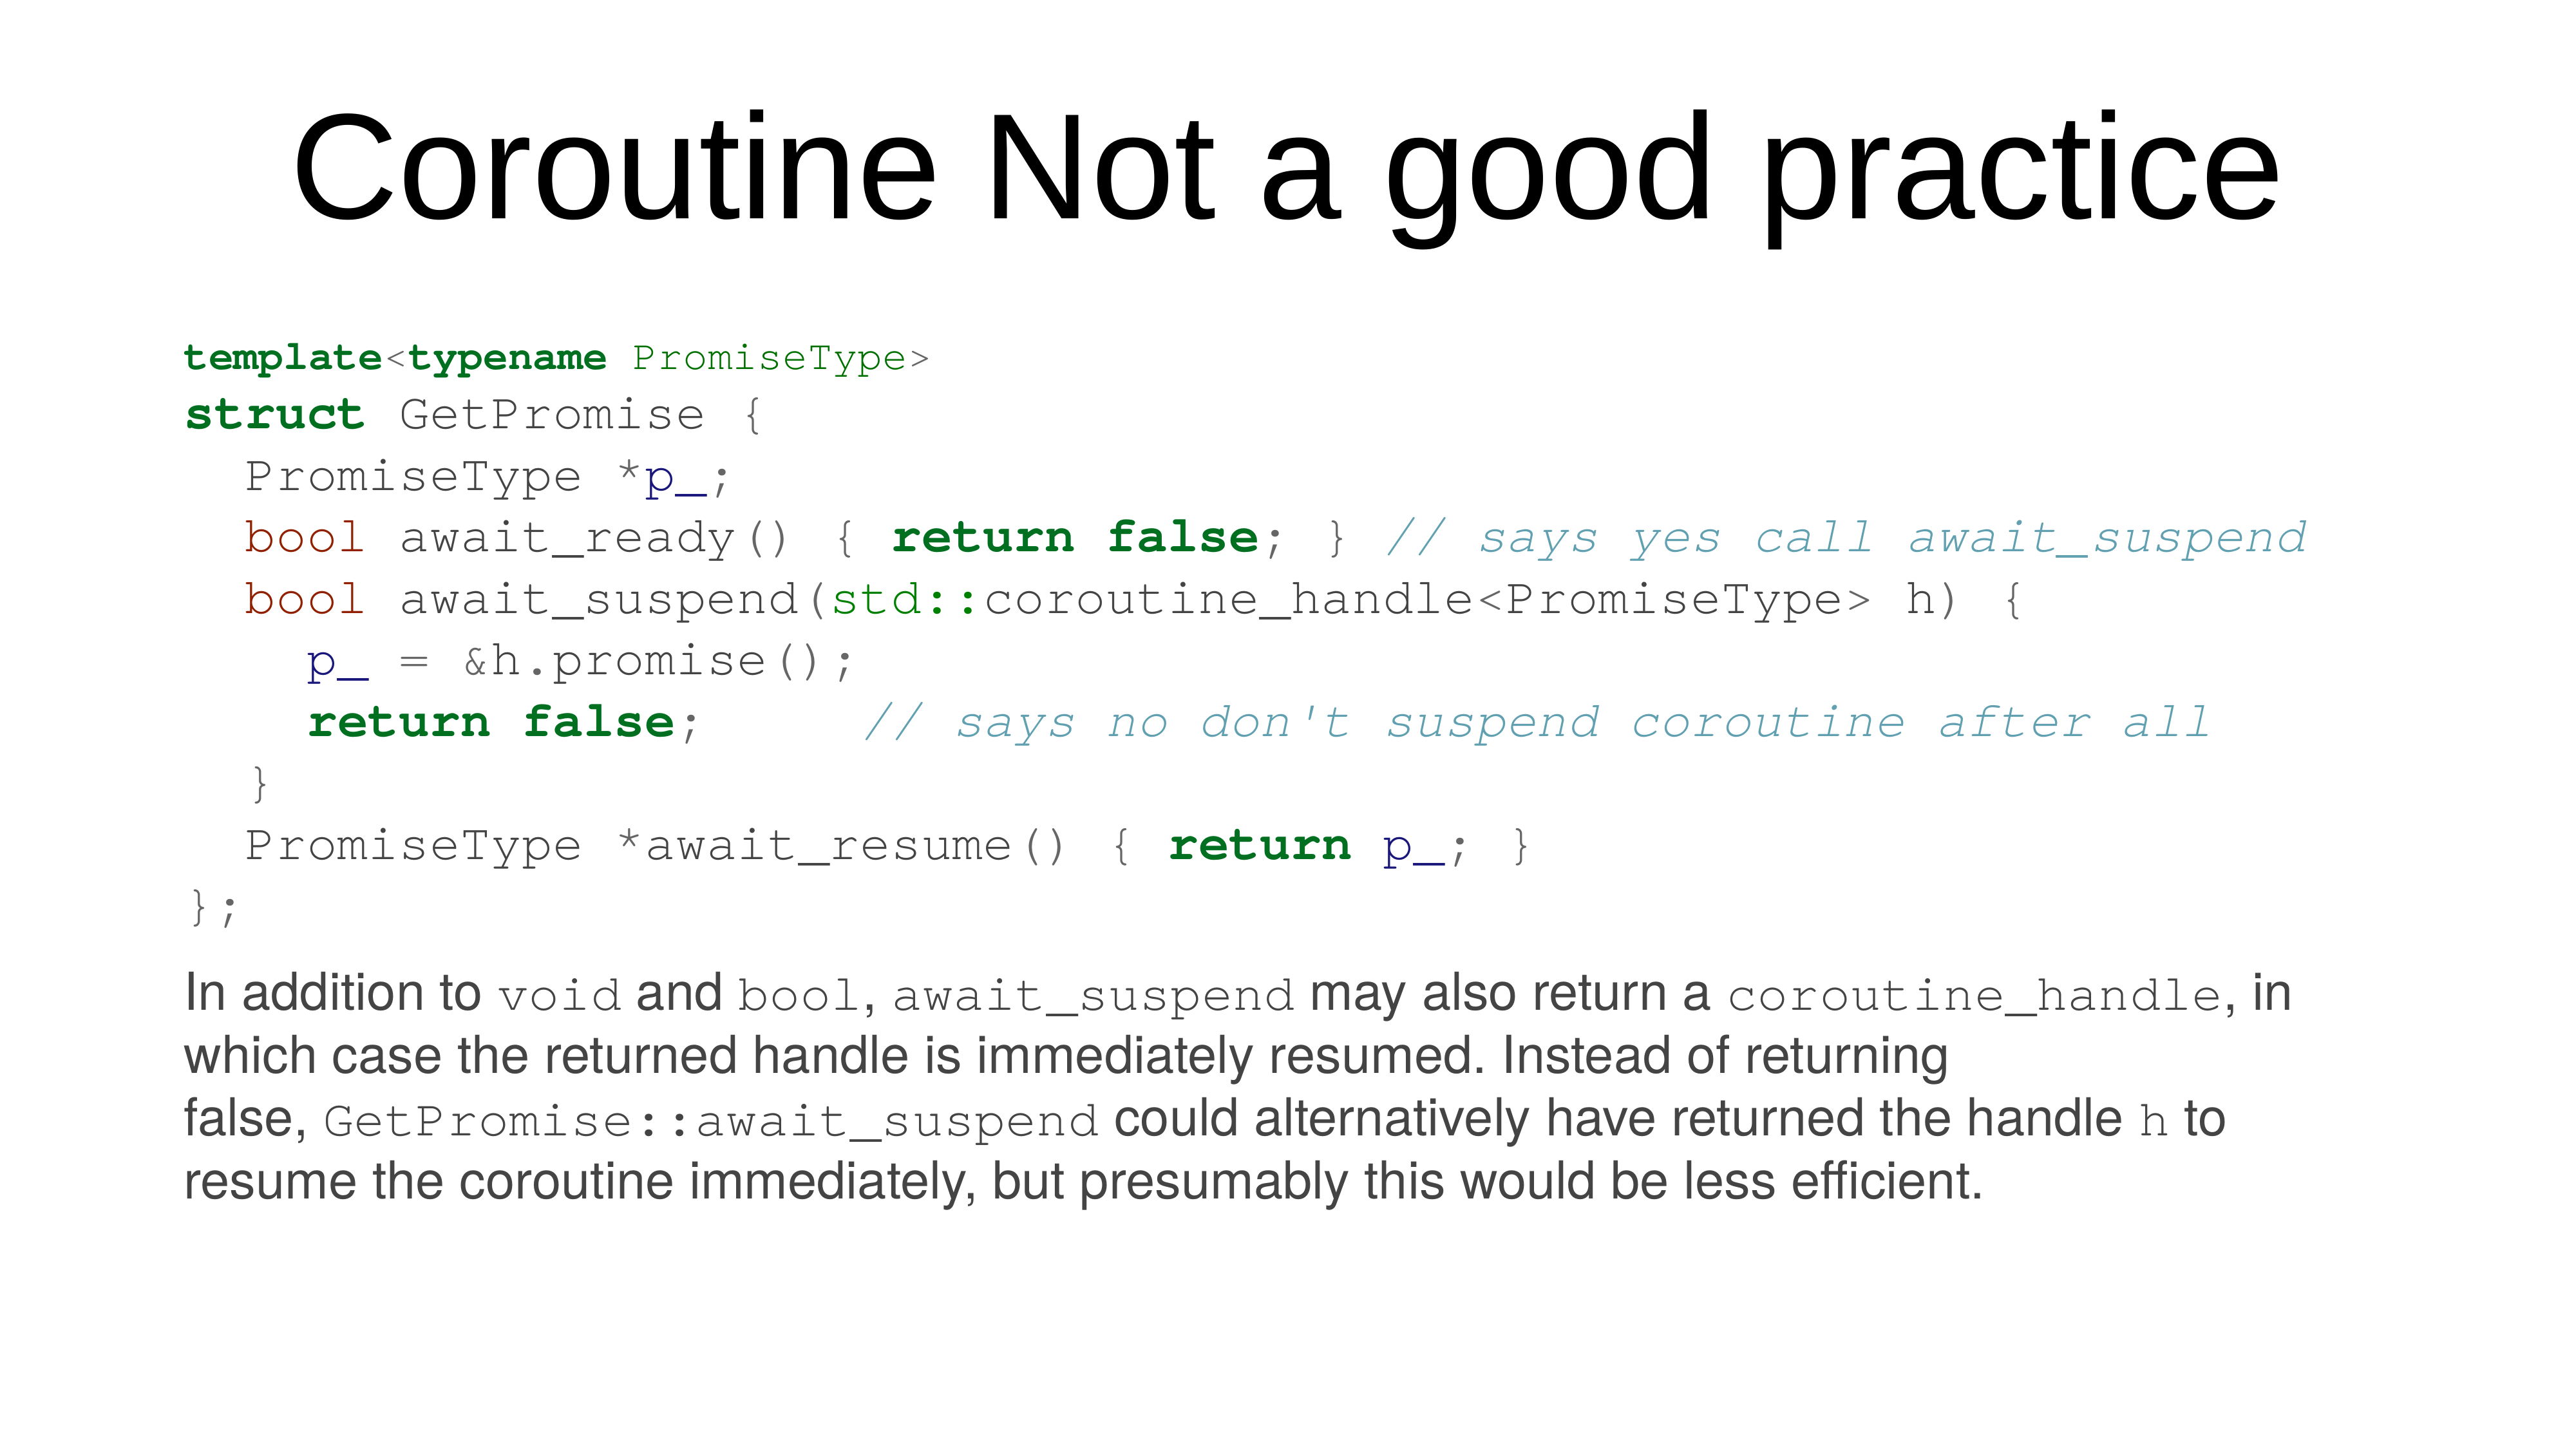

# Coroutine Not a good practice
template<typename PromiseType>
struct GetPromise {
  PromiseType *p_;
  bool await_ready() { return false; } // says yes call await_suspend
  bool await_suspend(std::coroutine_handle<PromiseType> h) {
    p_ = &h.promise();
    return false;     // says no don't suspend coroutine after all
  }
  PromiseType *await_resume() { return p_; }
};
In addition to void and bool, await_suspend may also return a coroutine_handle, in which case the returned handle is immediately resumed. Instead of returning false, GetPromise::await_suspend could alternatively have returned the handle h to resume the coroutine immediately, but presumably this would be less efficient.